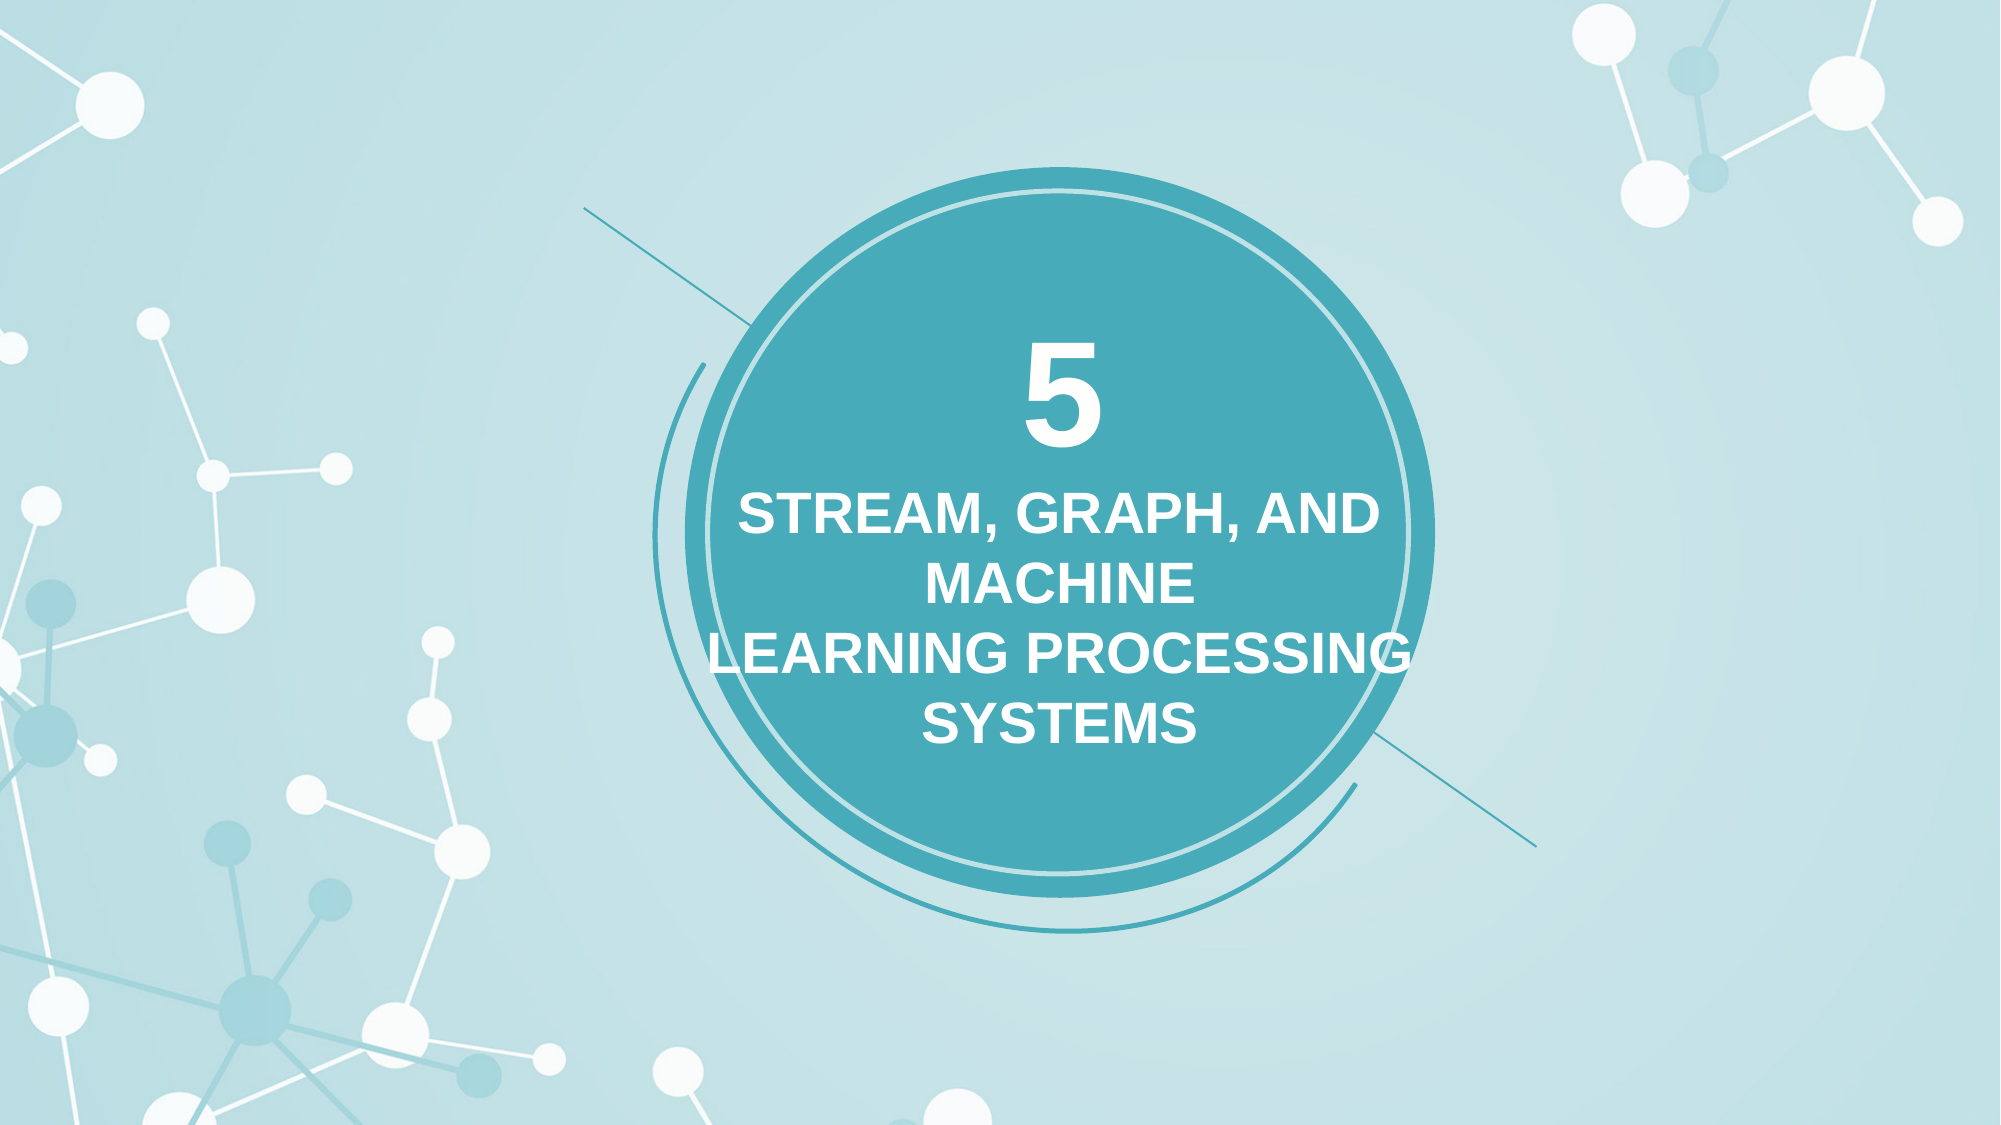

5
STREAM, GRAPH, AND MACHINE
LEARNING PROCESSING SYSTEMS